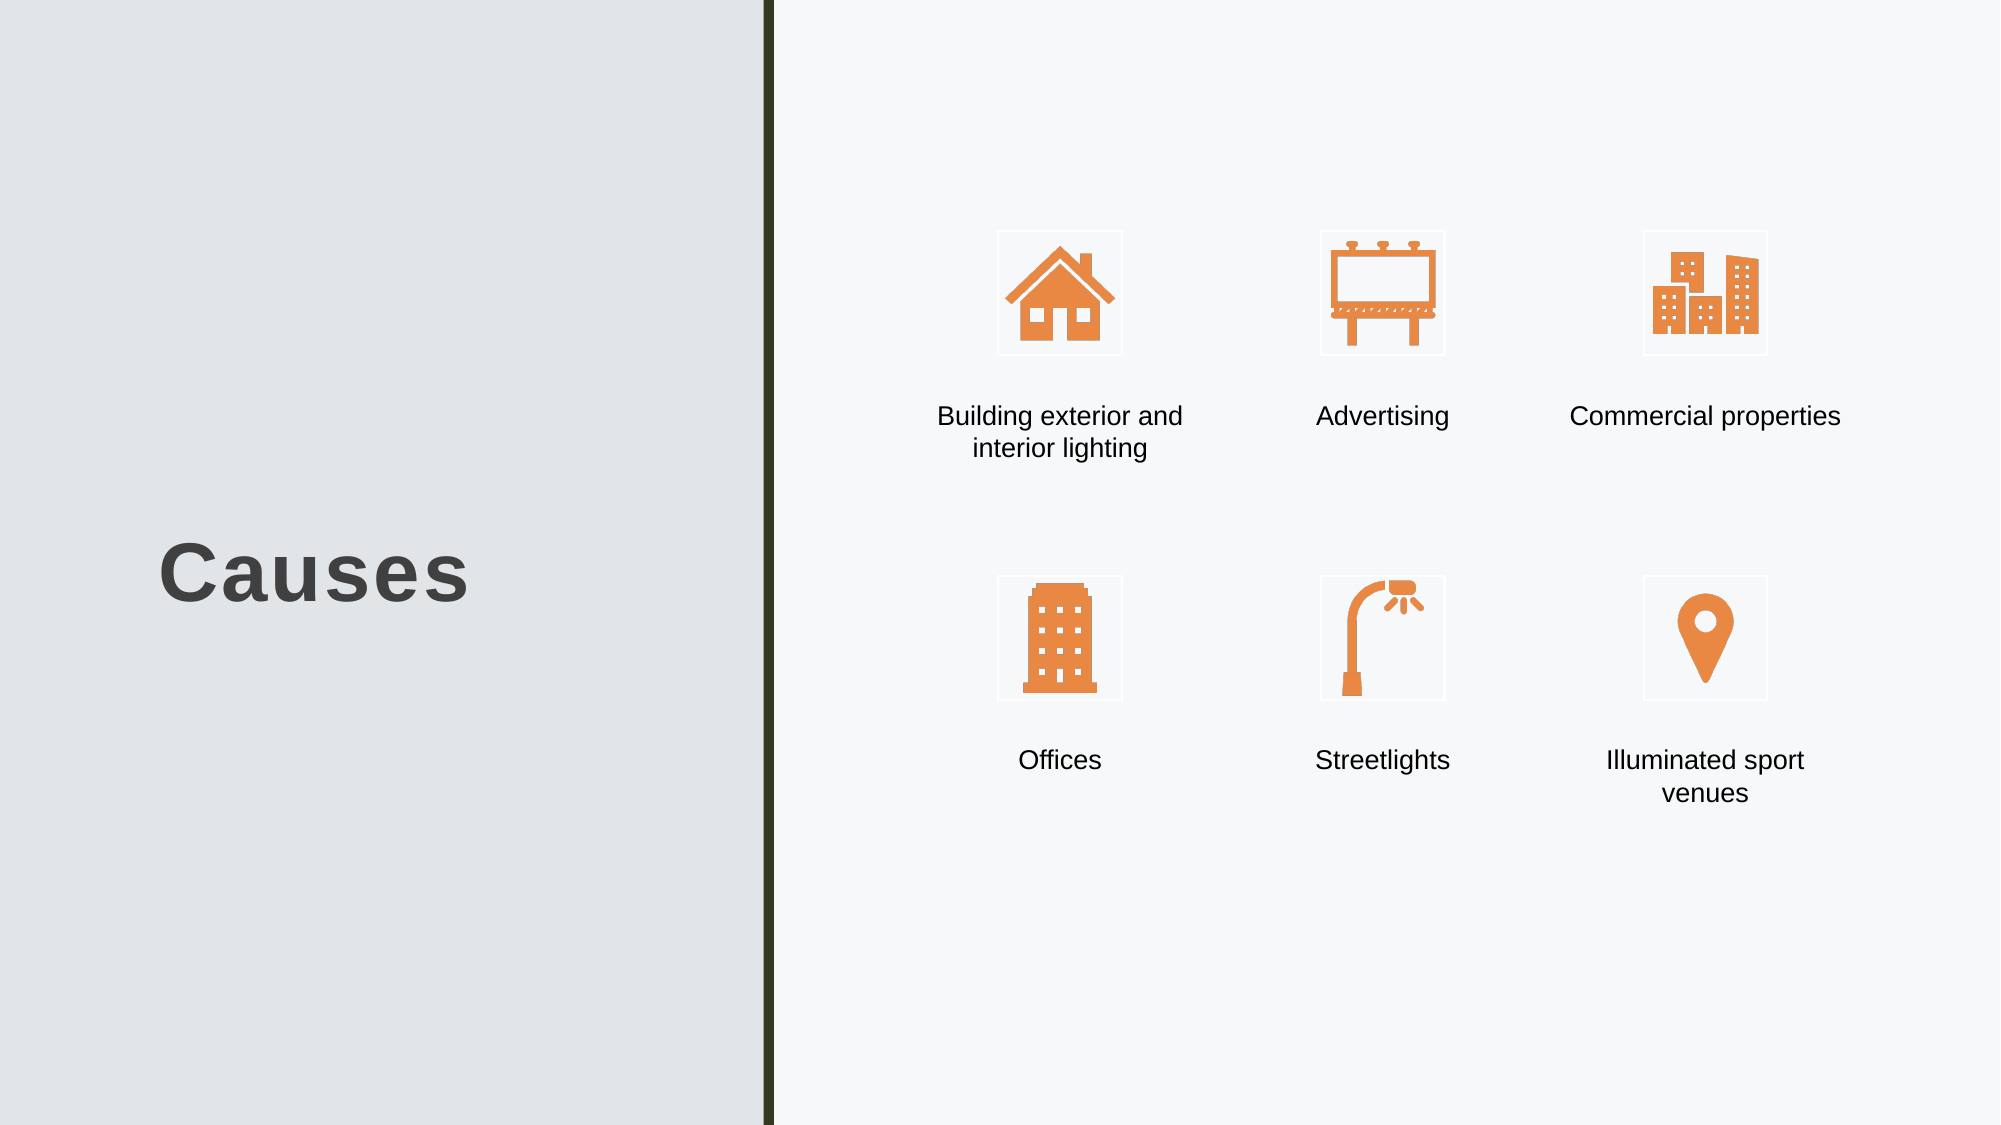

Building exterior and interior lighting
Advertising
Commercial properties
Offices
Streetlights
Illuminated sport venues
# Causes